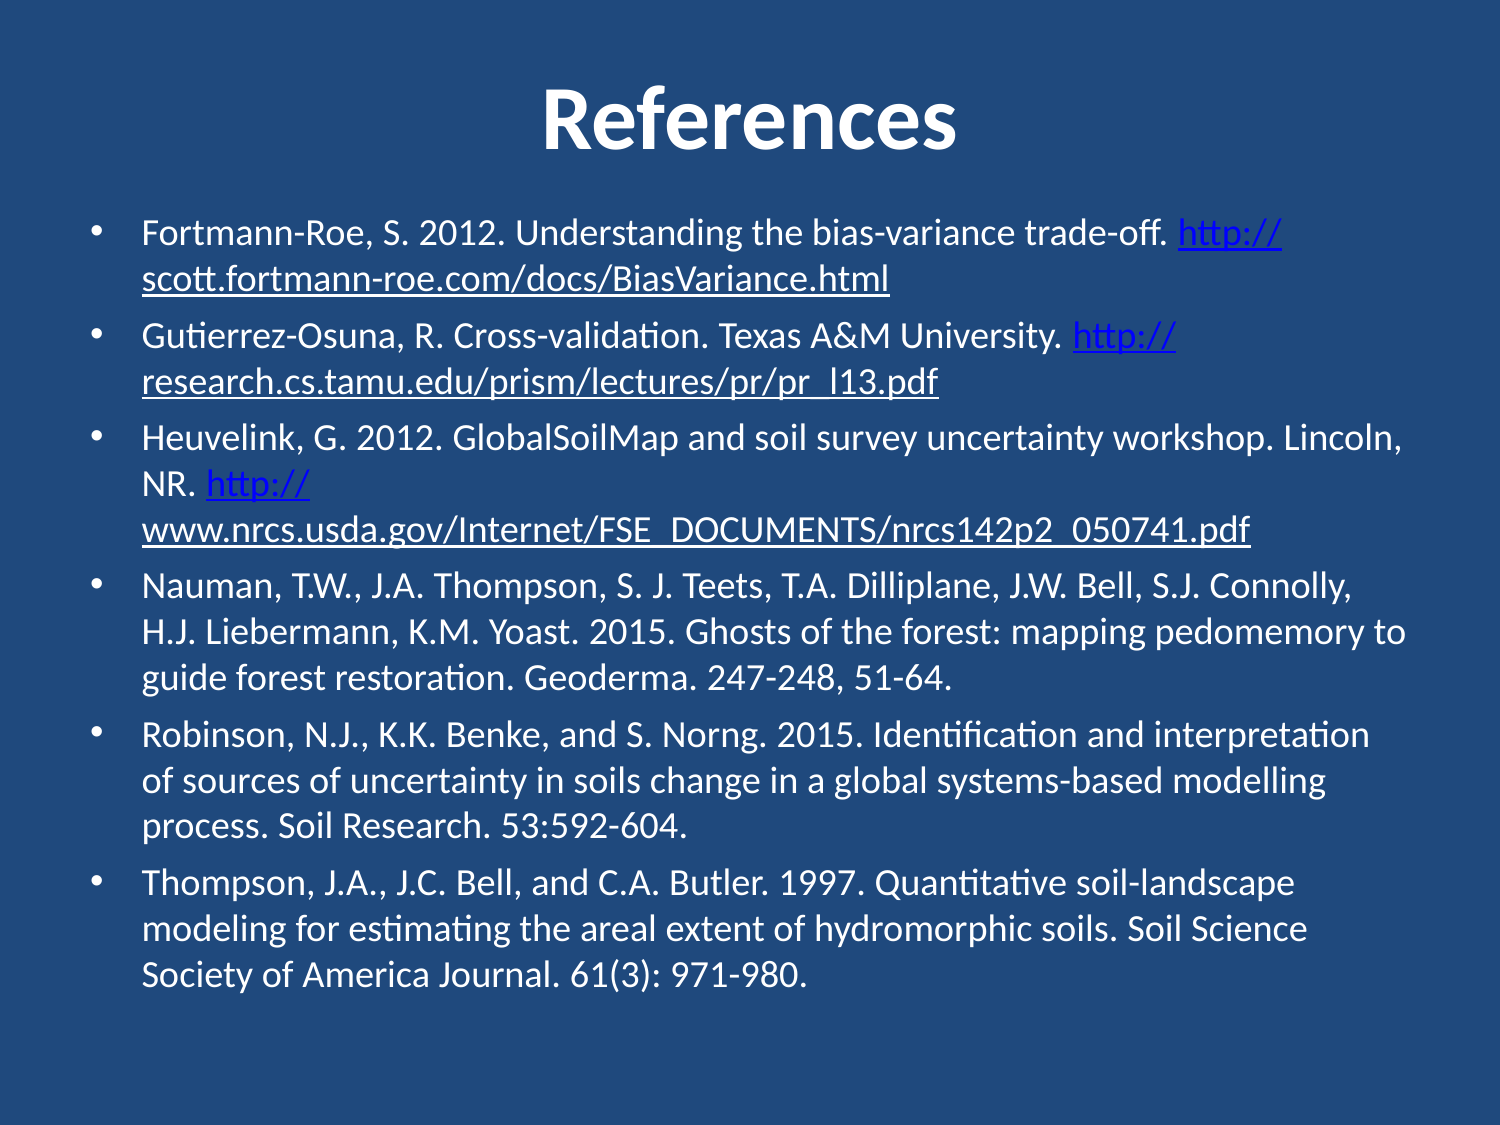

# References
Fortmann-Roe, S. 2012. Understanding the bias-variance trade-off. http://scott.fortmann-roe.com/docs/BiasVariance.html
Gutierrez-Osuna, R. Cross-validation. Texas A&M University. http://research.cs.tamu.edu/prism/lectures/pr/pr_l13.pdf
Heuvelink, G. 2012. GlobalSoilMap and soil survey uncertainty workshop. Lincoln, NR. http://www.nrcs.usda.gov/Internet/FSE_DOCUMENTS/nrcs142p2_050741.pdf
Nauman, T.W., J.A. Thompson, S. J. Teets, T.A. Dilliplane, J.W. Bell, S.J. Connolly, H.J. Liebermann, K.M. Yoast. 2015. Ghosts of the forest: mapping pedomemory to guide forest restoration. Geoderma. 247-248, 51-64.
Robinson, N.J., K.K. Benke, and S. Norng. 2015. Identification and interpretation of sources of uncertainty in soils change in a global systems-based modelling process. Soil Research. 53:592-604.
Thompson, J.A., J.C. Bell, and C.A. Butler. 1997. Quantitative soil-landscape modeling for estimating the areal extent of hydromorphic soils. Soil Science Society of America Journal. 61(3): 971-980.